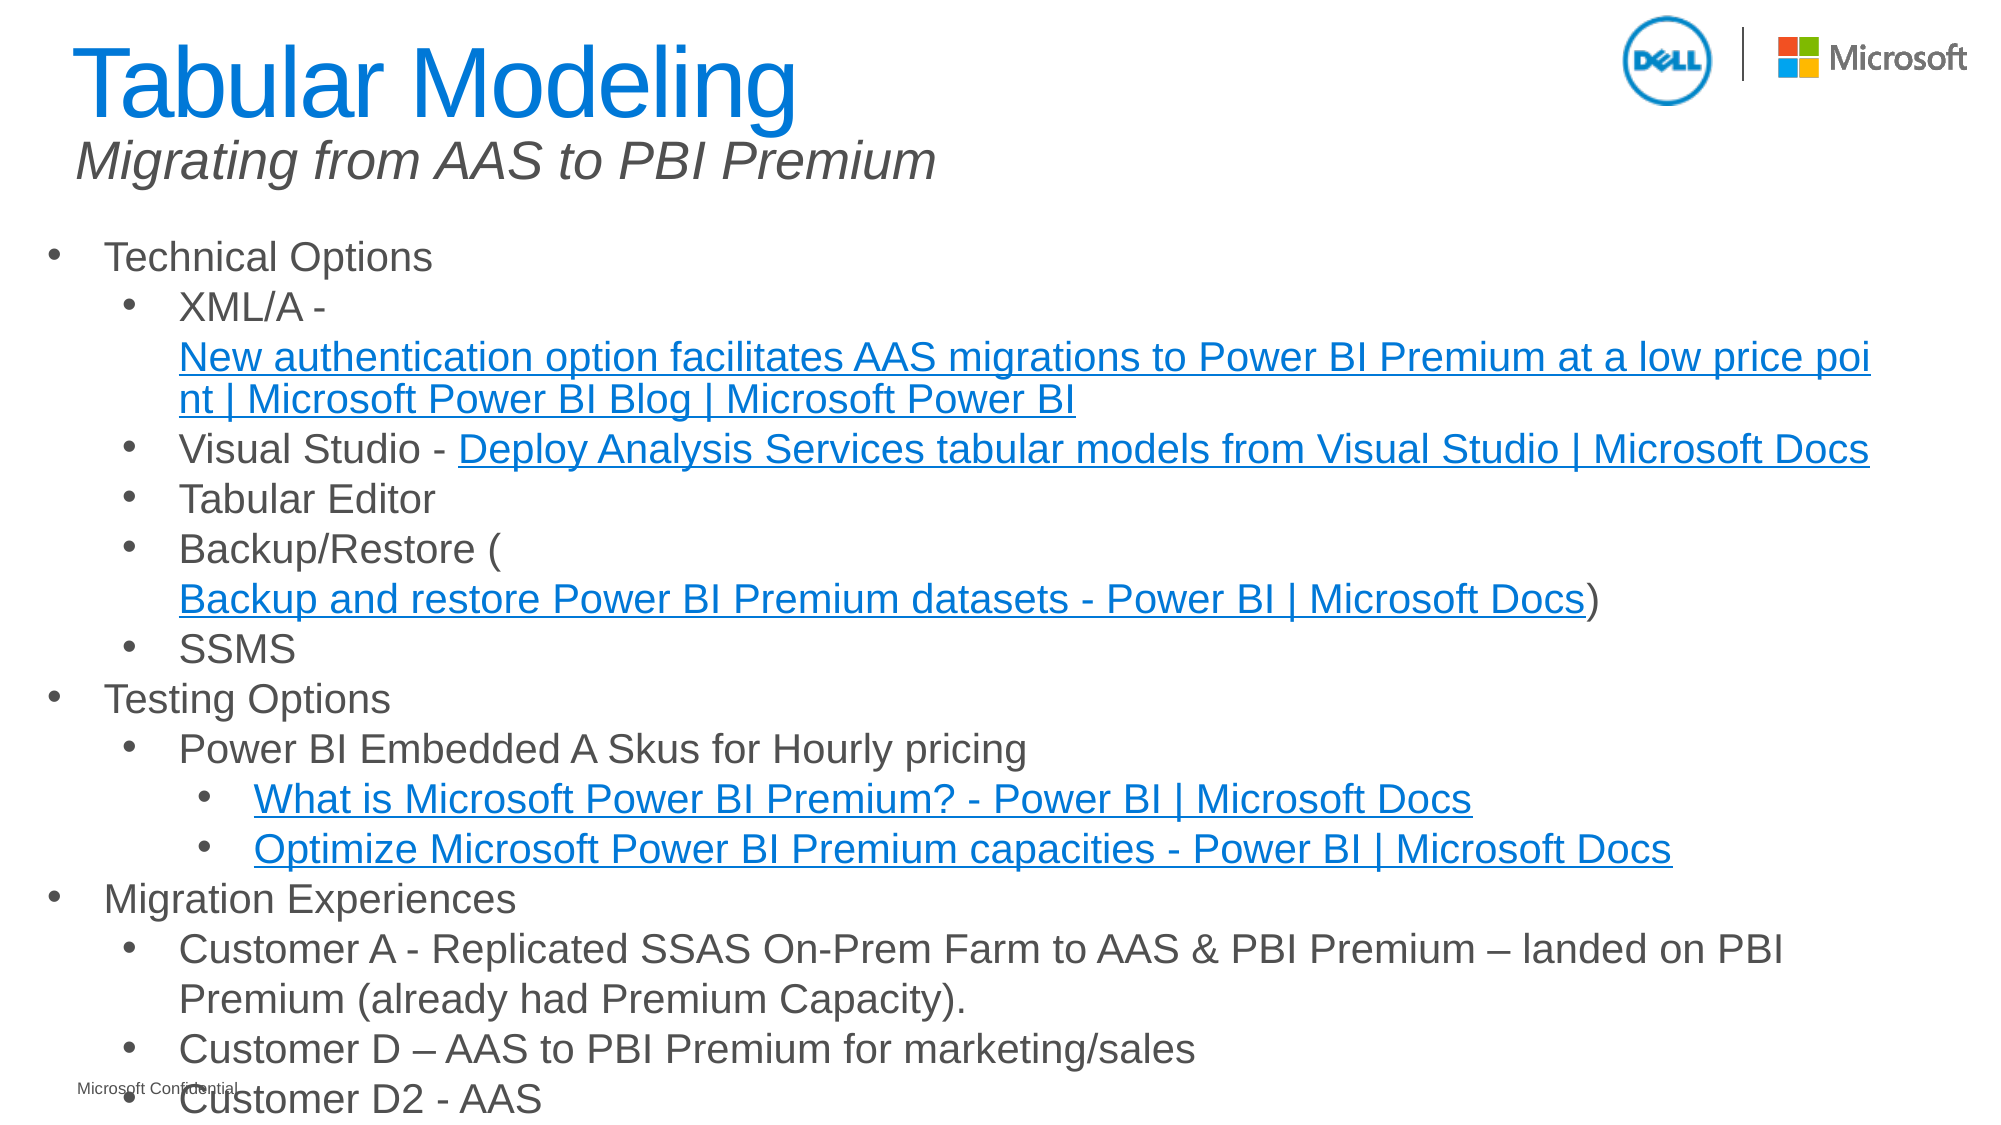

# Tabular Modeling
Migrating from AAS to PBI Premium
Technical Options
XML/A - New authentication option facilitates AAS migrations to Power BI Premium at a low price point | Microsoft Power BI Blog | Microsoft Power BI
Visual Studio - Deploy Analysis Services tabular models from Visual Studio | Microsoft Docs
Tabular Editor
Backup/Restore (Backup and restore Power BI Premium datasets - Power BI | Microsoft Docs)
SSMS
Testing Options
Power BI Embedded A Skus for Hourly pricing
What is Microsoft Power BI Premium? - Power BI | Microsoft Docs
Optimize Microsoft Power BI Premium capacities - Power BI | Microsoft Docs
Migration Experiences
Customer A - Replicated SSAS On-Prem Farm to AAS & PBI Premium – landed on PBI Premium (already had Premium Capacity).
Customer D – AAS to PBI Premium for marketing/sales
Customer D2 - AAS